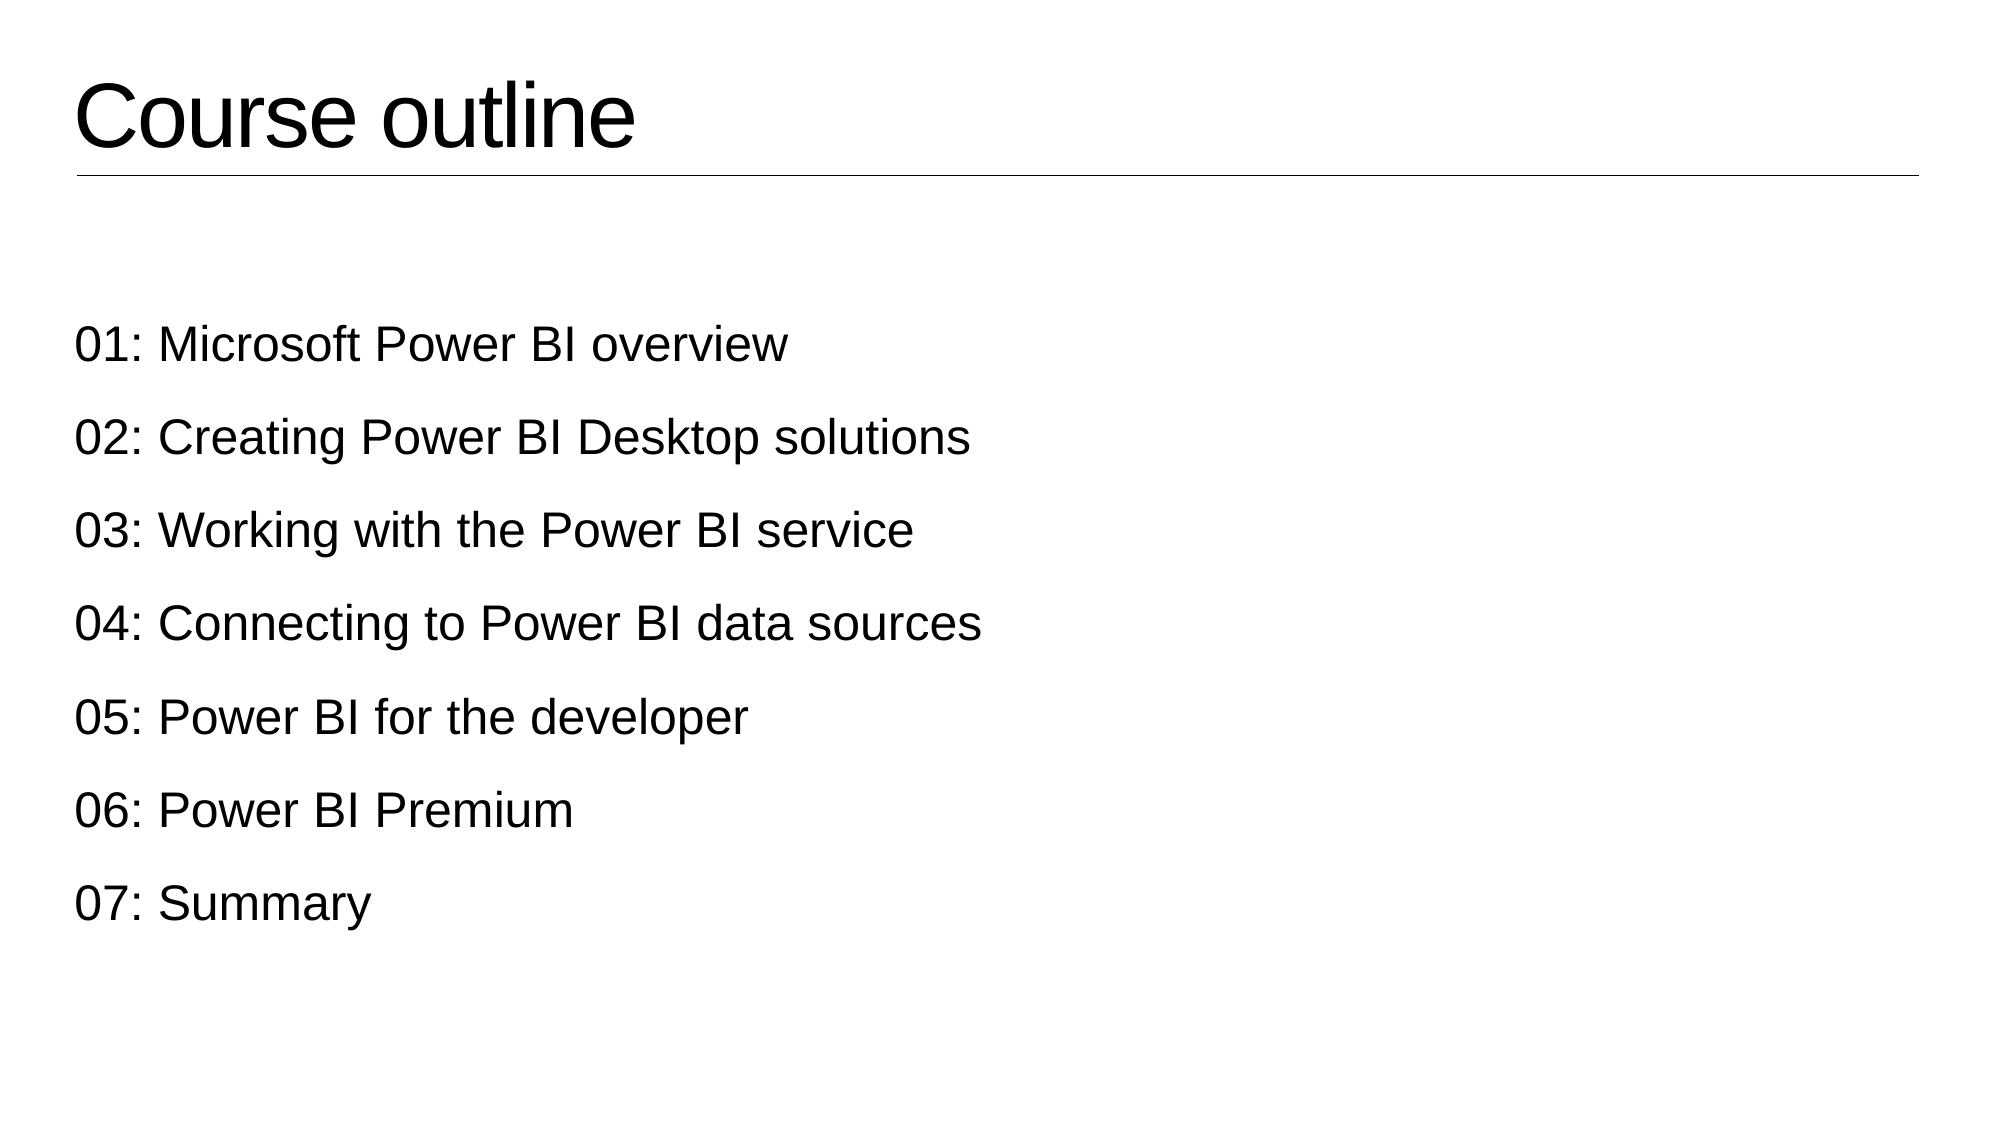

# Course outline

01: Microsoft Power BI overview
02: Creating Power BI Desktop solutions
03: Working with the Power BI service
04: Connecting to Power BI data sources
05: Power BI for the developer
06: Power BI Premium
07: Summary